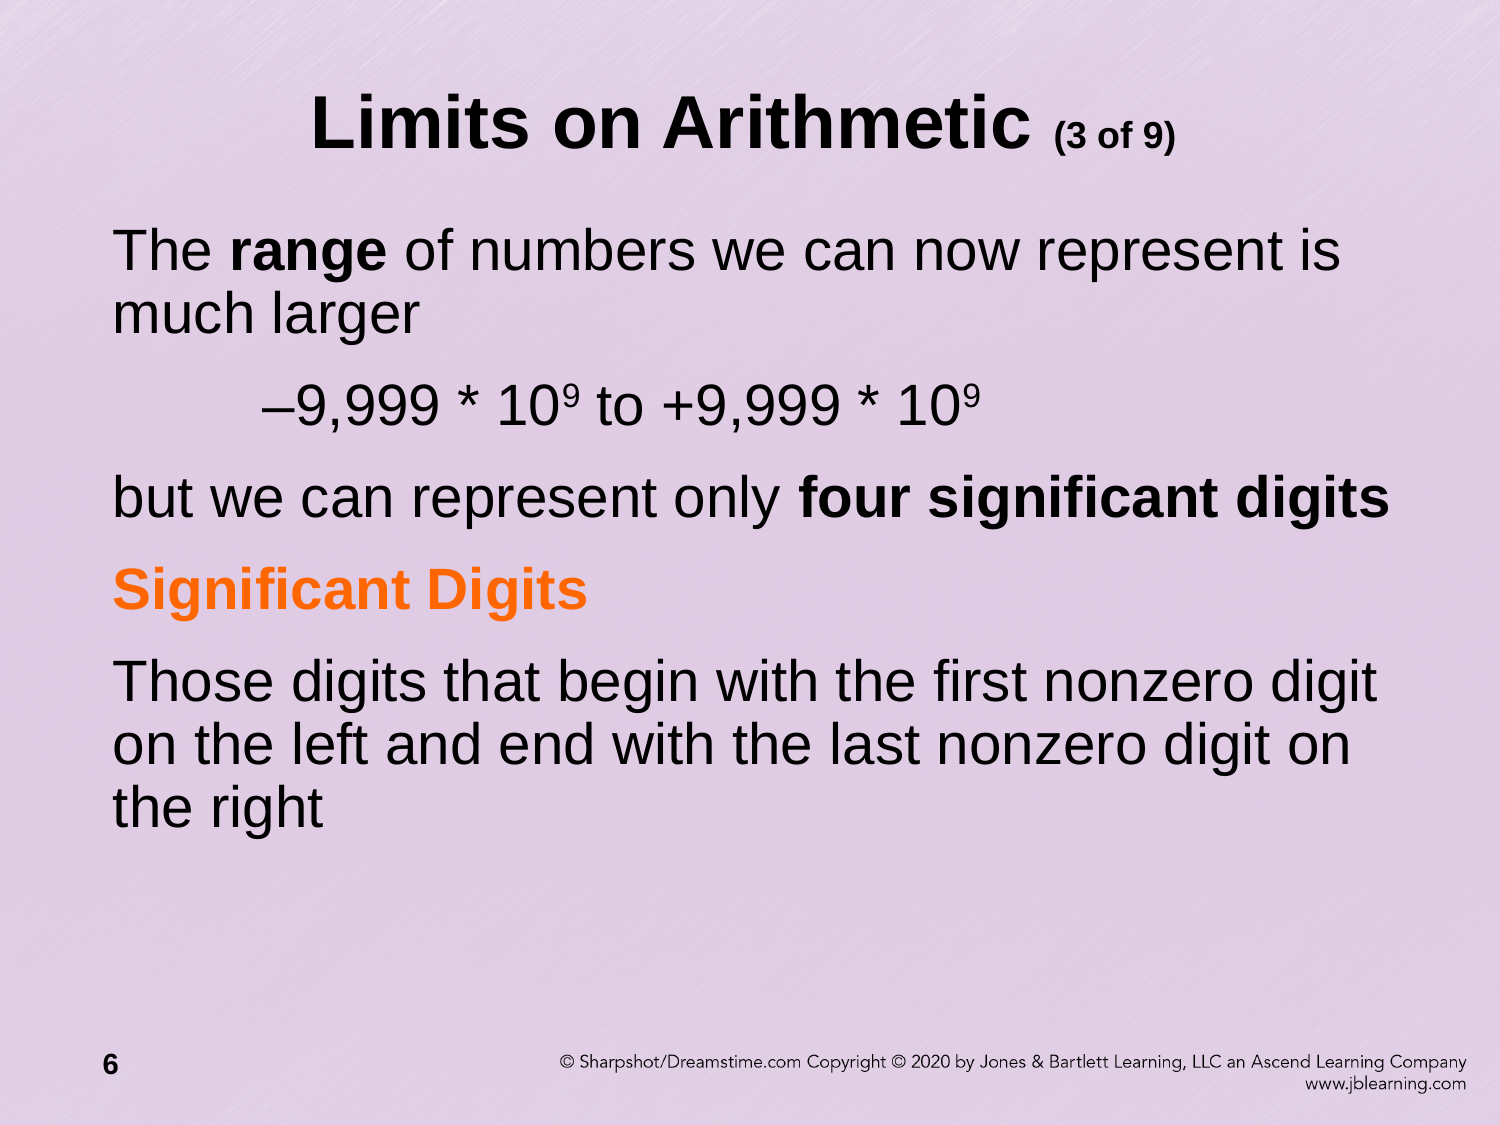

# Limits on Arithmetic (3 of 9)
The range of numbers we can now represent is much larger
	–9,999 * 109 to +9,999 * 109
but we can represent only four significant digits
Significant Digits
Those digits that begin with the first nonzero digit on the left and end with the last nonzero digit on the right

6